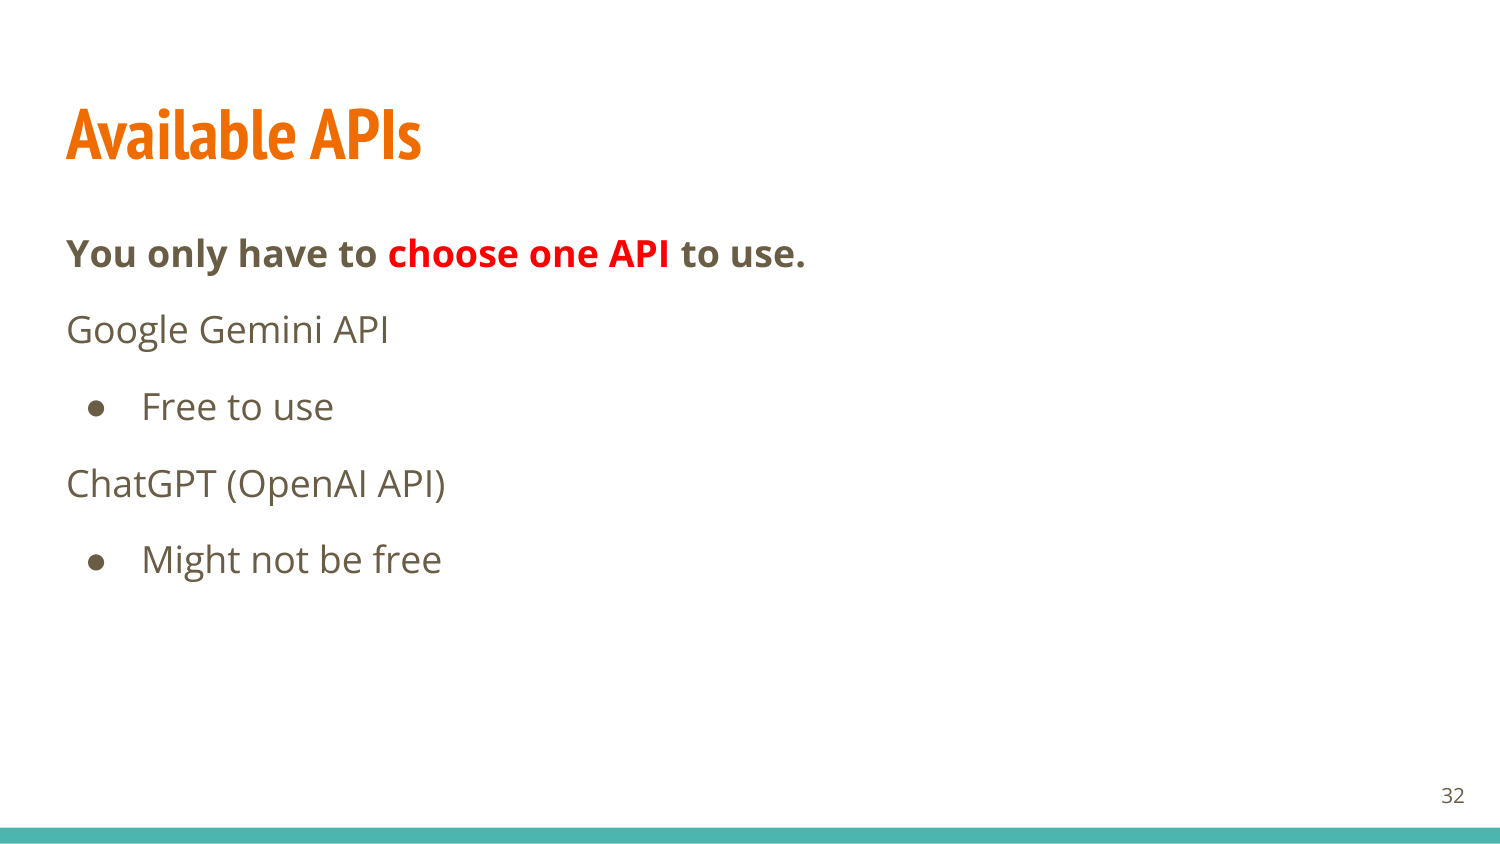

# Available APIs
You only have to choose one API to use.
Google Gemini API
Free to use
ChatGPT (OpenAI API)
Might not be free
32